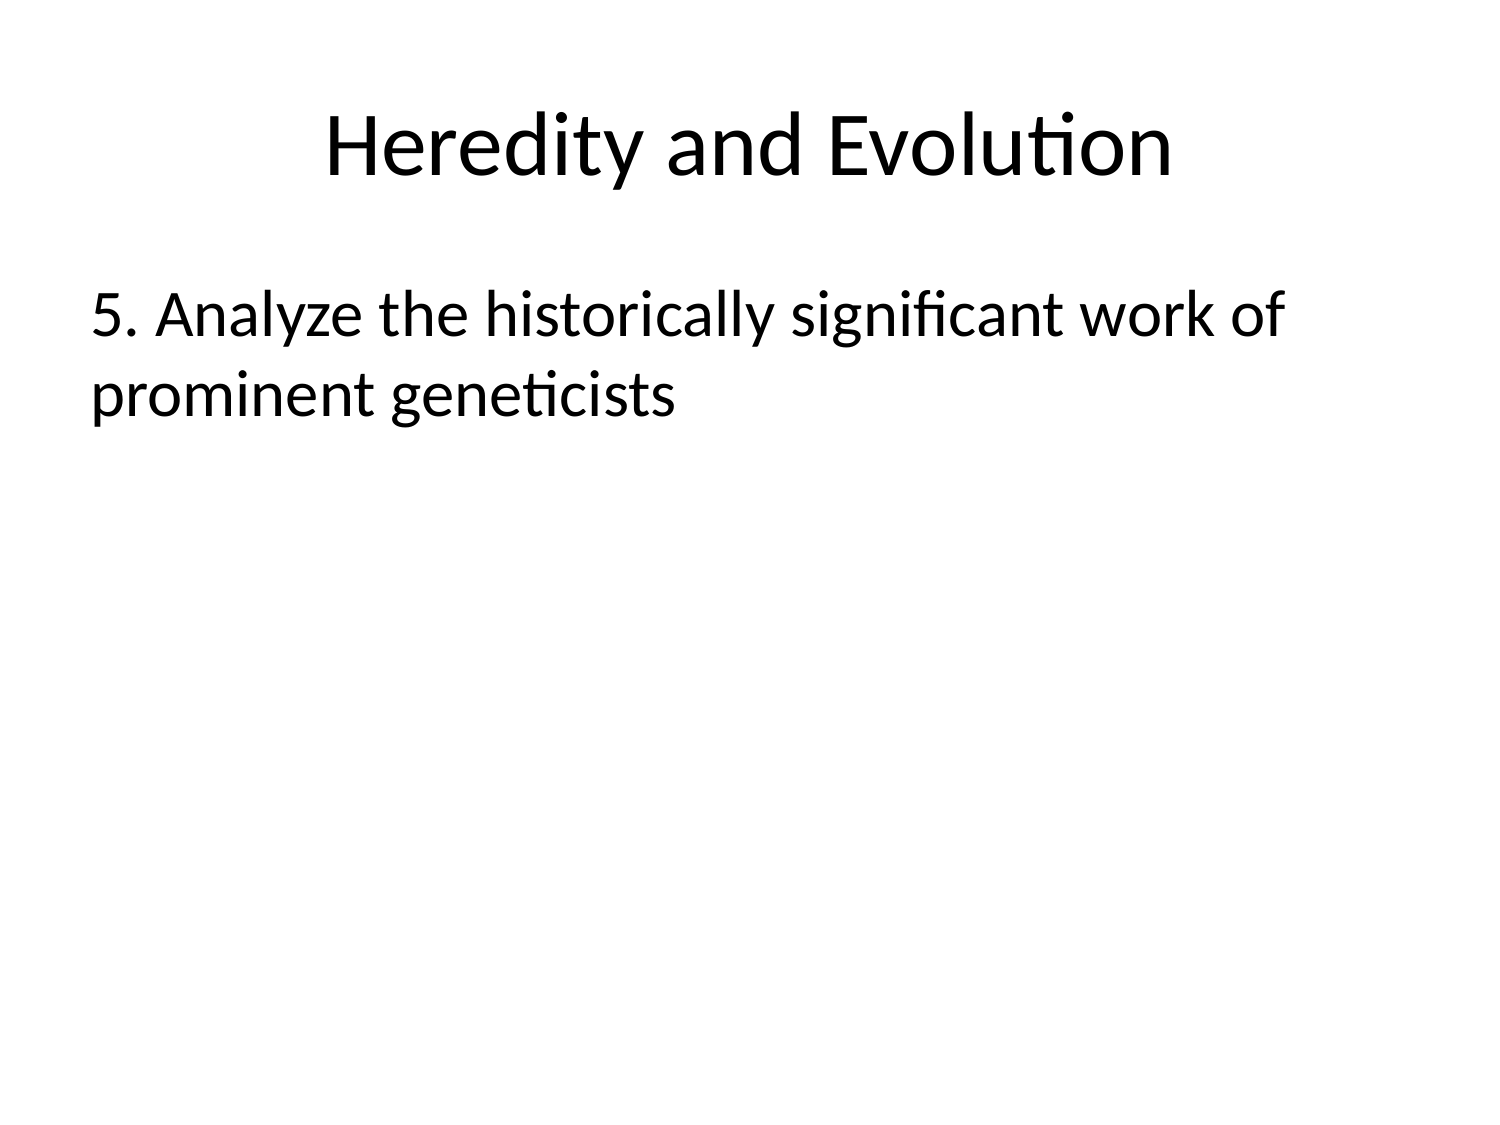

# Heredity and Evolution
5. Analyze the historically significant work of prominent geneticists